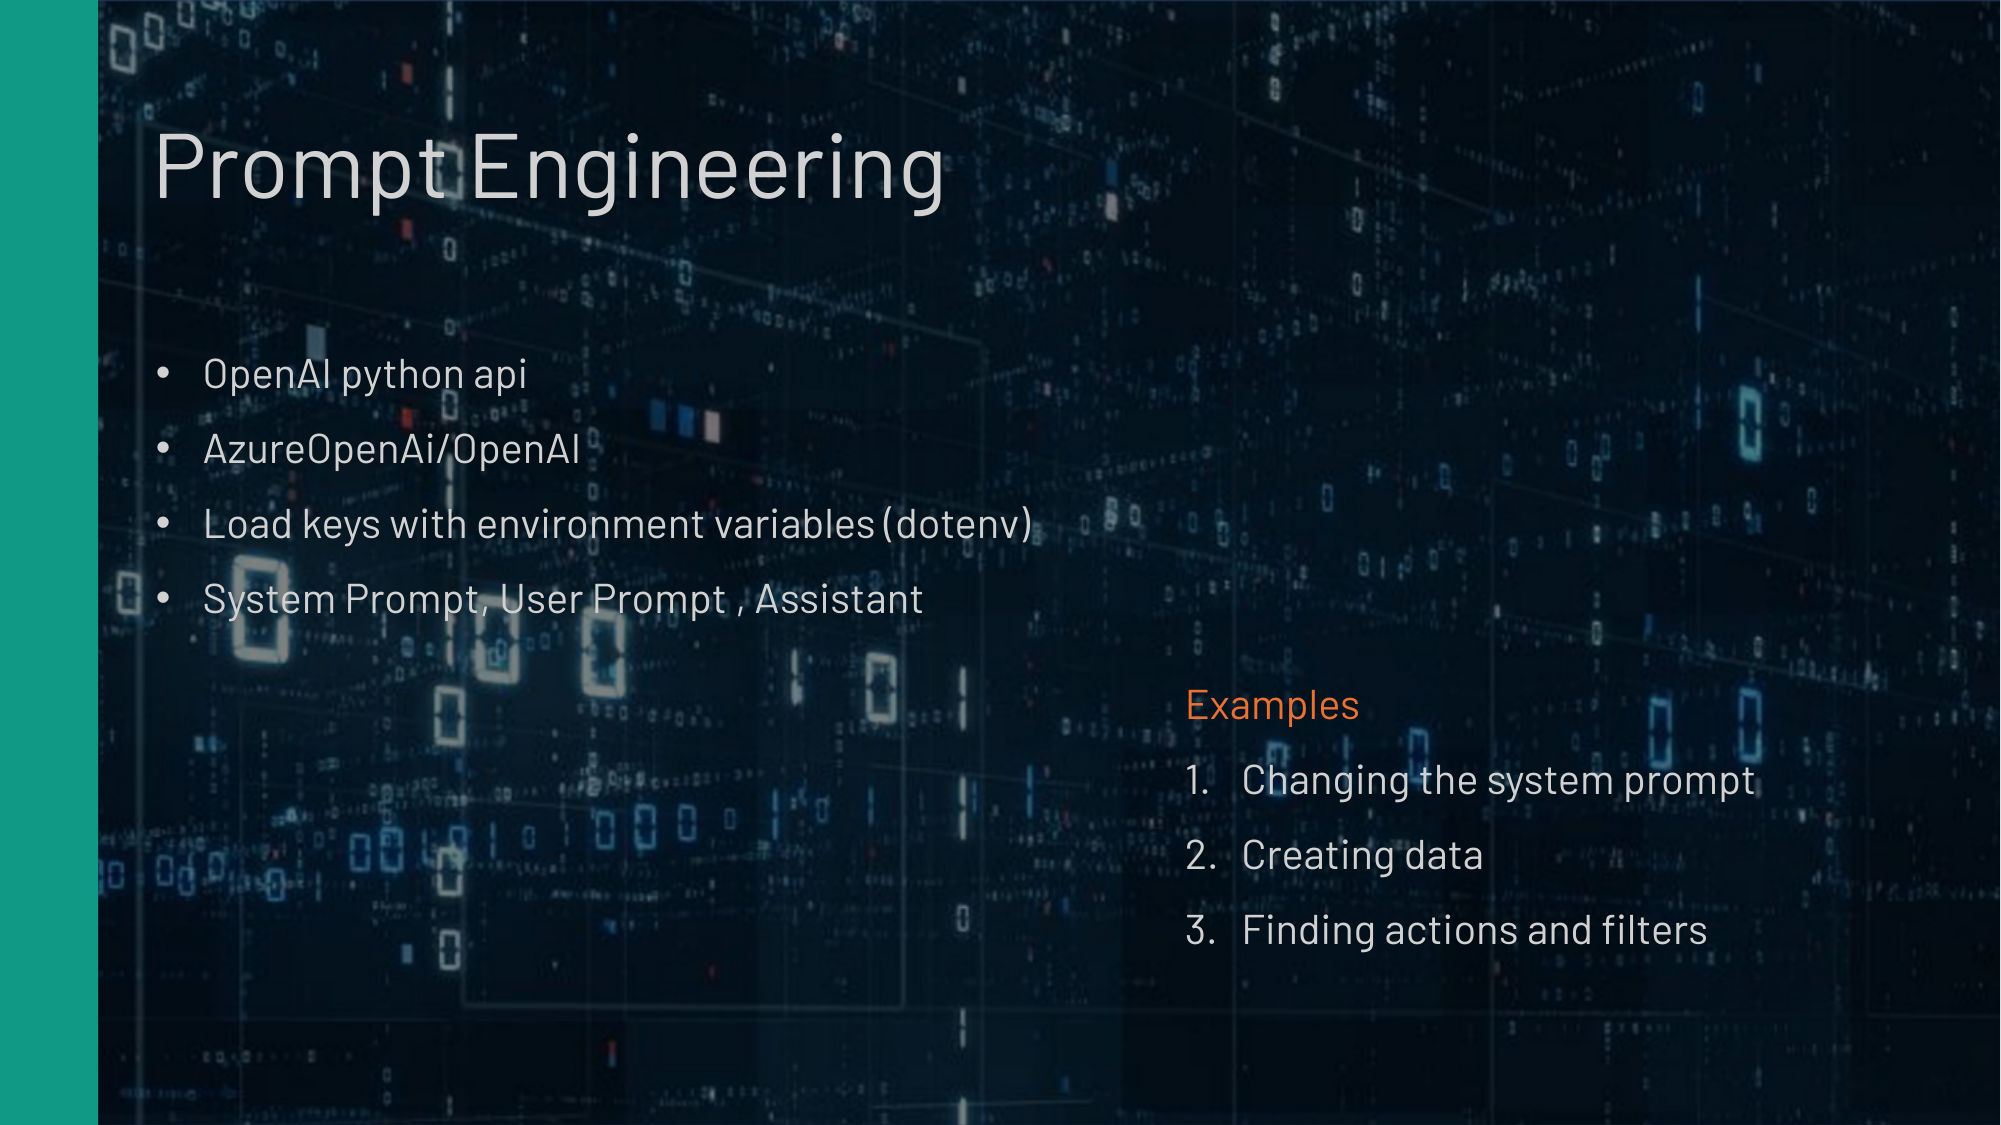

# Prompt Engineering
OpenAI python api
AzureOpenAi/OpenAI
Load keys with environment variables (dotenv)
System Prompt, User Prompt , Assistant

Examples
Changing the system prompt
Creating data
Finding actions and filters